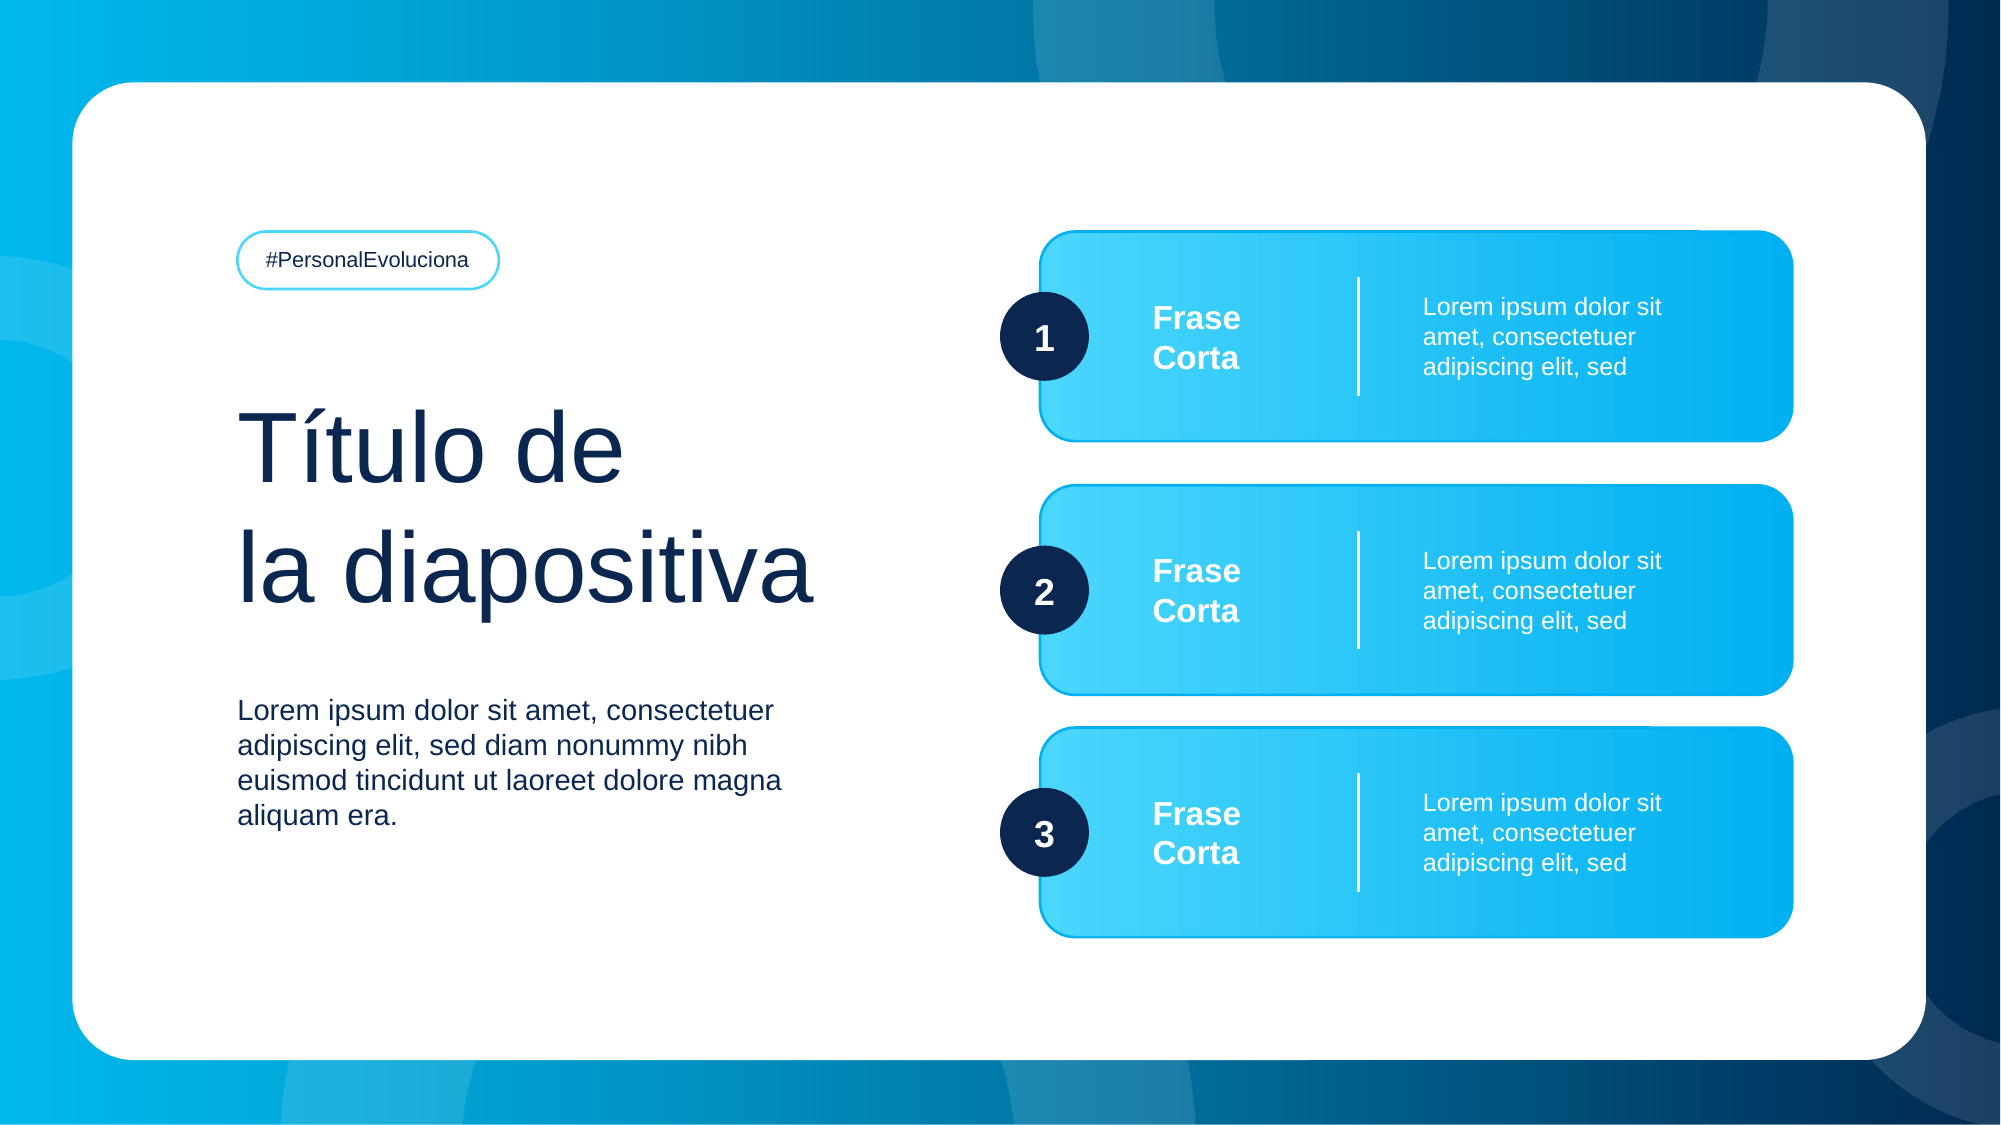

#PersonalEvoluciona
Lorem ipsum dolor sit amet, consectetuer adipiscing elit, sed
1
Frase Corta

Título de           la diapositiva

Lorem ipsum dolor sit amet, consectetuer adipiscing elit, sed
2
Frase Corta
Lorem ipsum dolor sit amet, consectetuer adipiscing elit, sed diam nonummy nibh euismod tincidunt ut laoreet dolore magna aliquam era.

Lorem ipsum dolor sit amet, consectetuer adipiscing elit, sed
3
Frase Corta